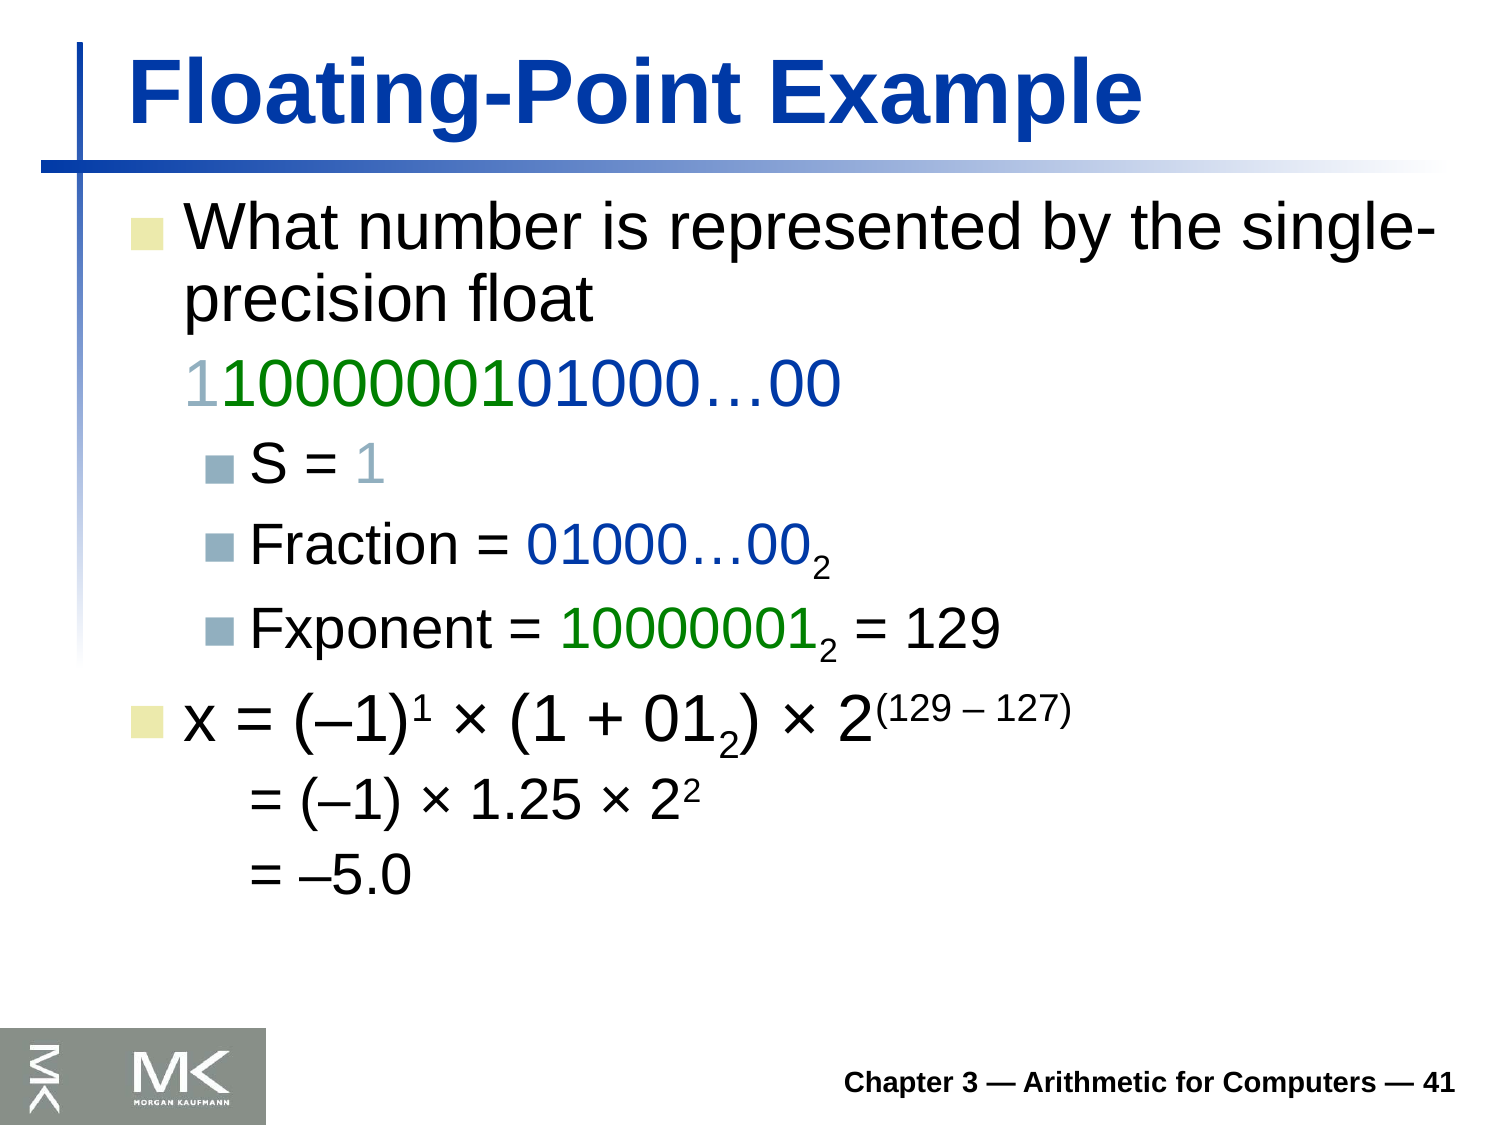

# Floating-Point Example
What number is represented by the single-precision float
	11000000101000…00
S = 1
Fraction = 01000…002
Fxponent = 100000012 = 129
x = (–1)1 × (1 + 012) × 2(129 – 127)
	= (–1) × 1.25 × 22
	= –5.0
Chapter 3 — Arithmetic for Computers — 41